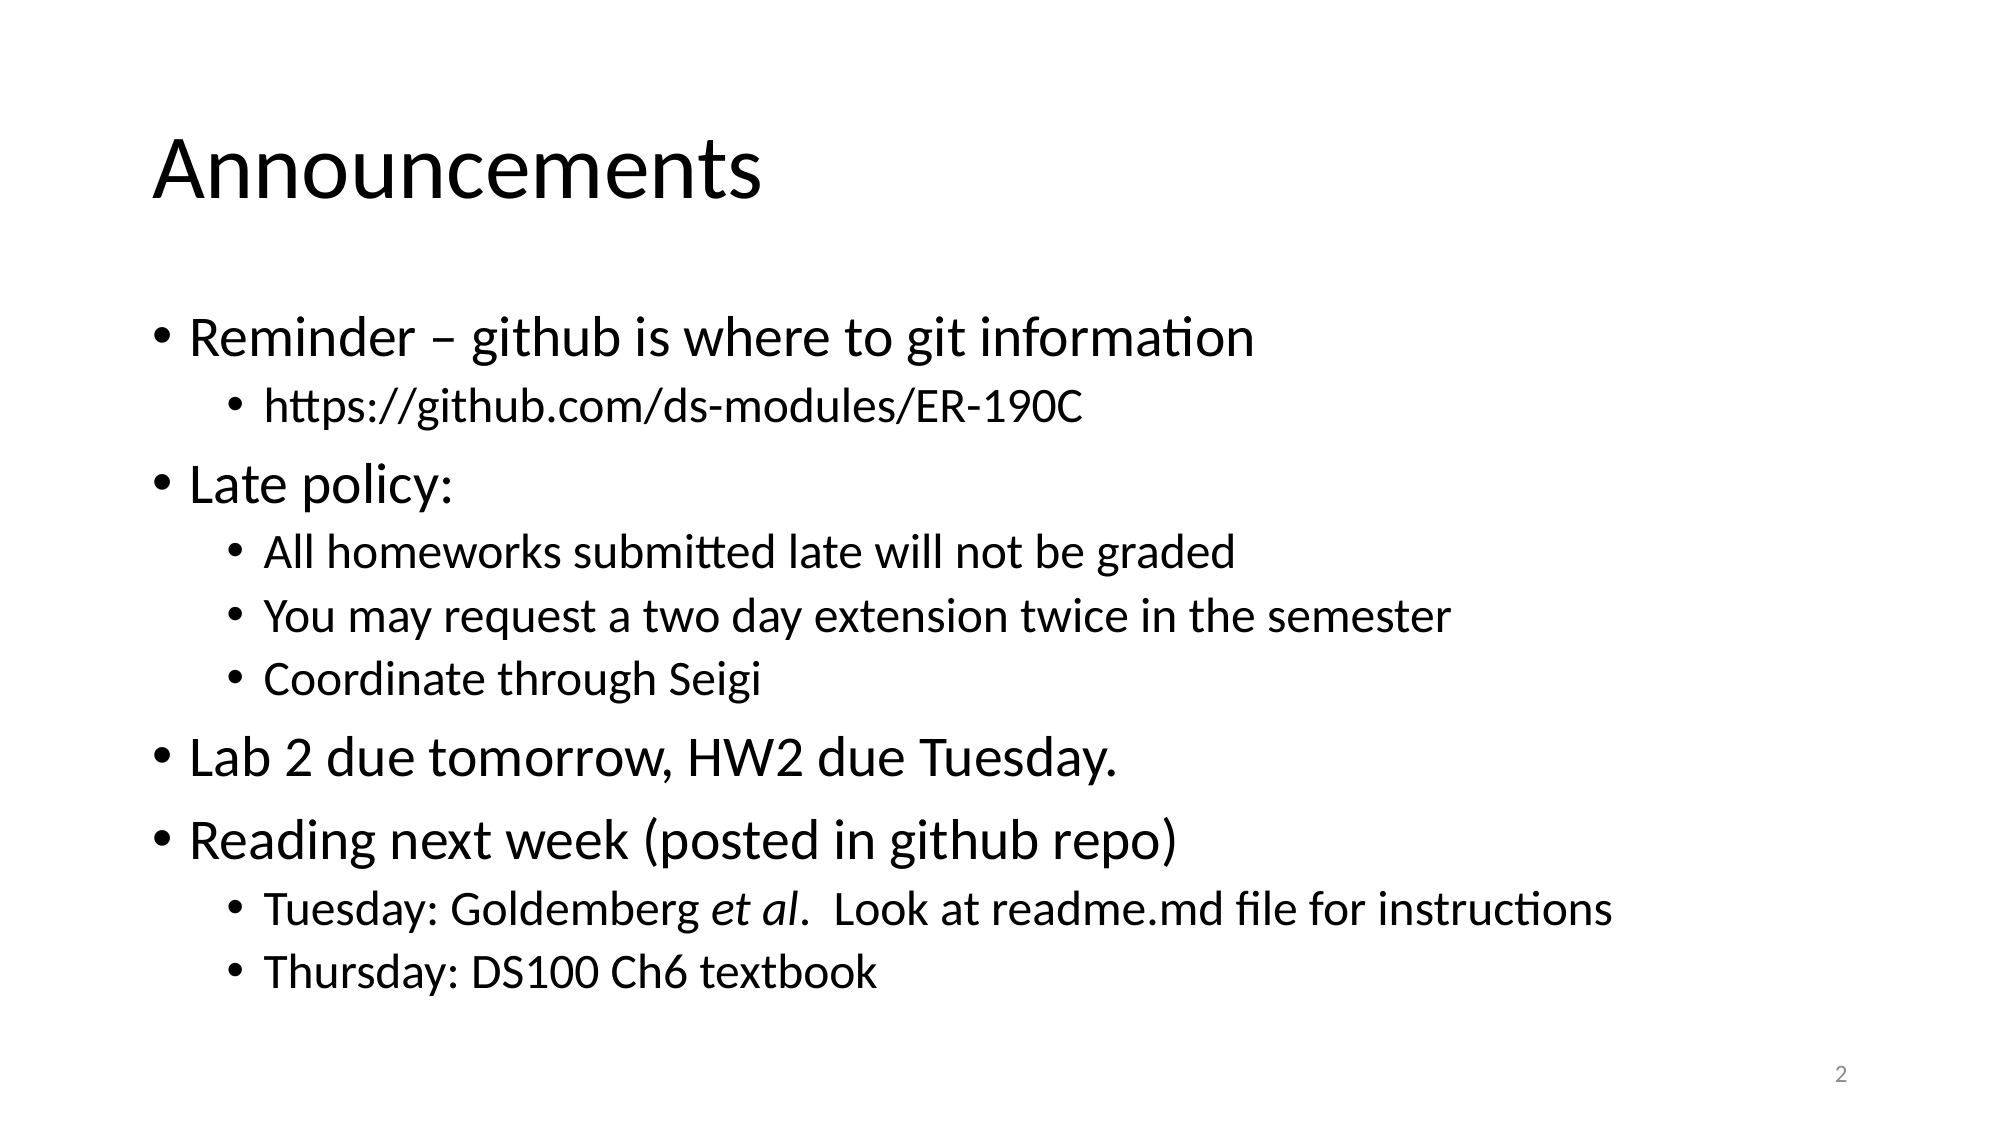

# Announcements
Reminder – github is where to git information
https://github.com/ds-modules/ER-190C
Late policy:
All homeworks submitted late will not be graded
You may request a two day extension twice in the semester
Coordinate through Seigi
Lab 2 due tomorrow, HW2 due Tuesday.
Reading next week (posted in github repo)
Tuesday: Goldemberg et al.  Look at readme.md file for instructions
Thursday: DS100 Ch6 textbook

2